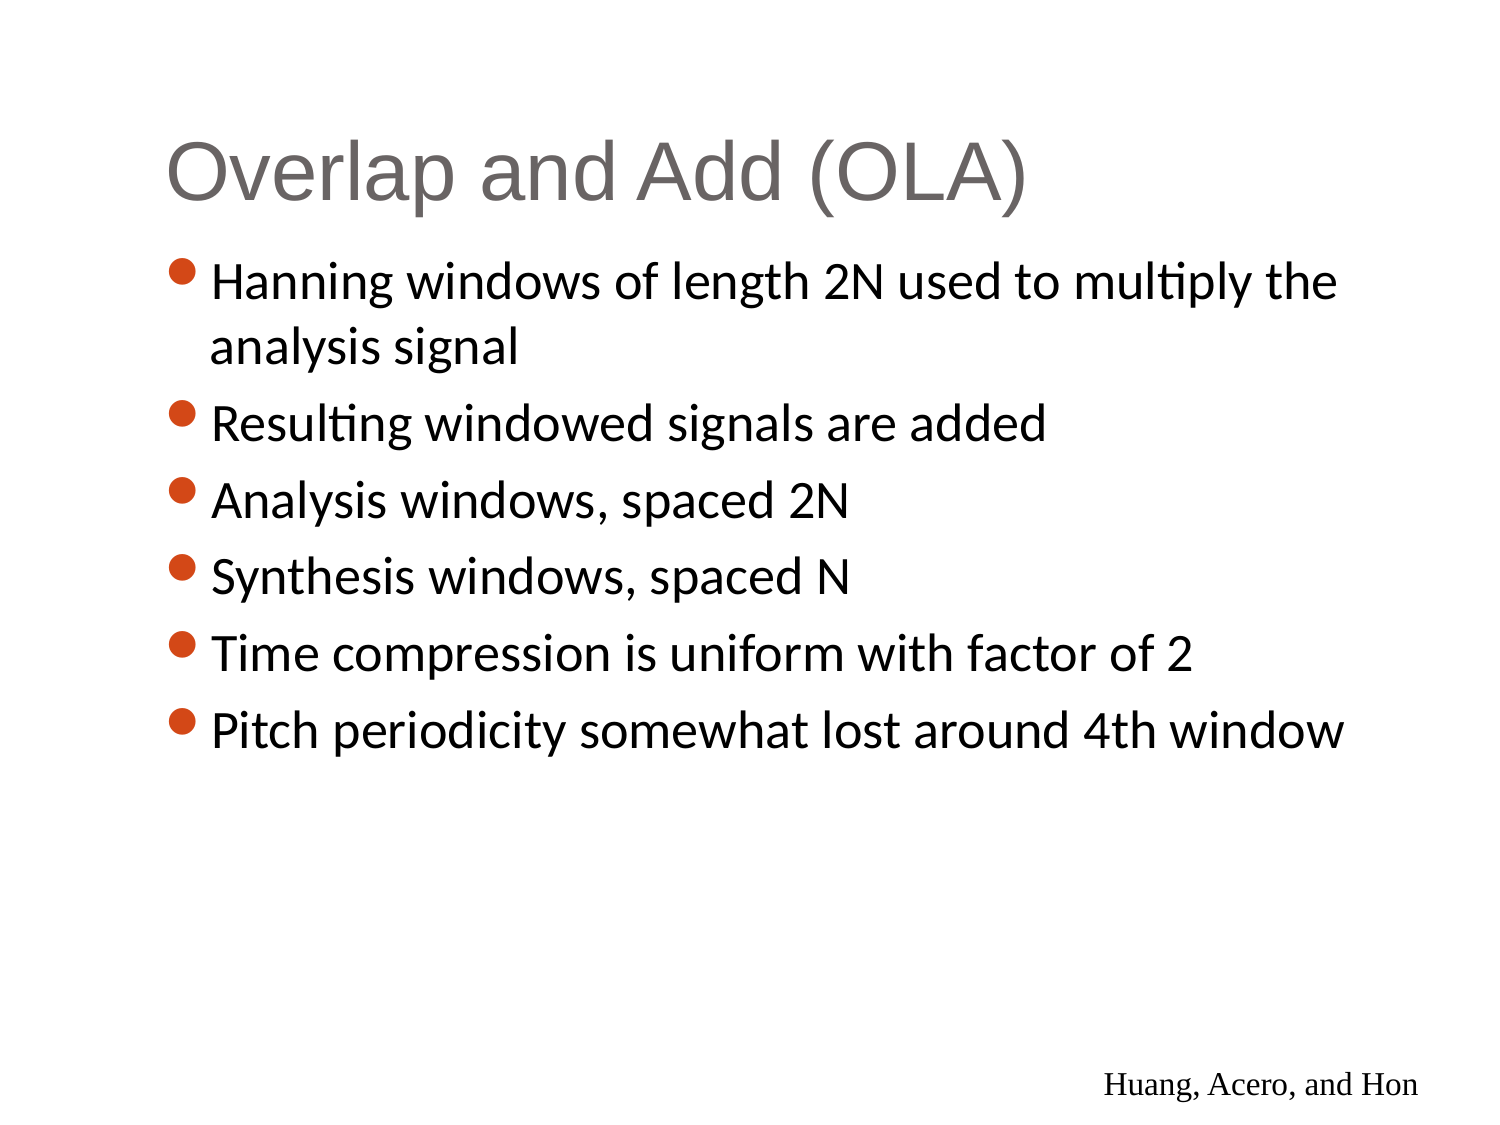

# Overlap and Add (OLA)
Hanning windows of length 2N used to multiply the analysis signal
Resulting windowed signals are added
Analysis windows, spaced 2N
Synthesis windows, spaced N
Time compression is uniform with factor of 2
Pitch periodicity somewhat lost around 4th window
Huang, Acero, and Hon